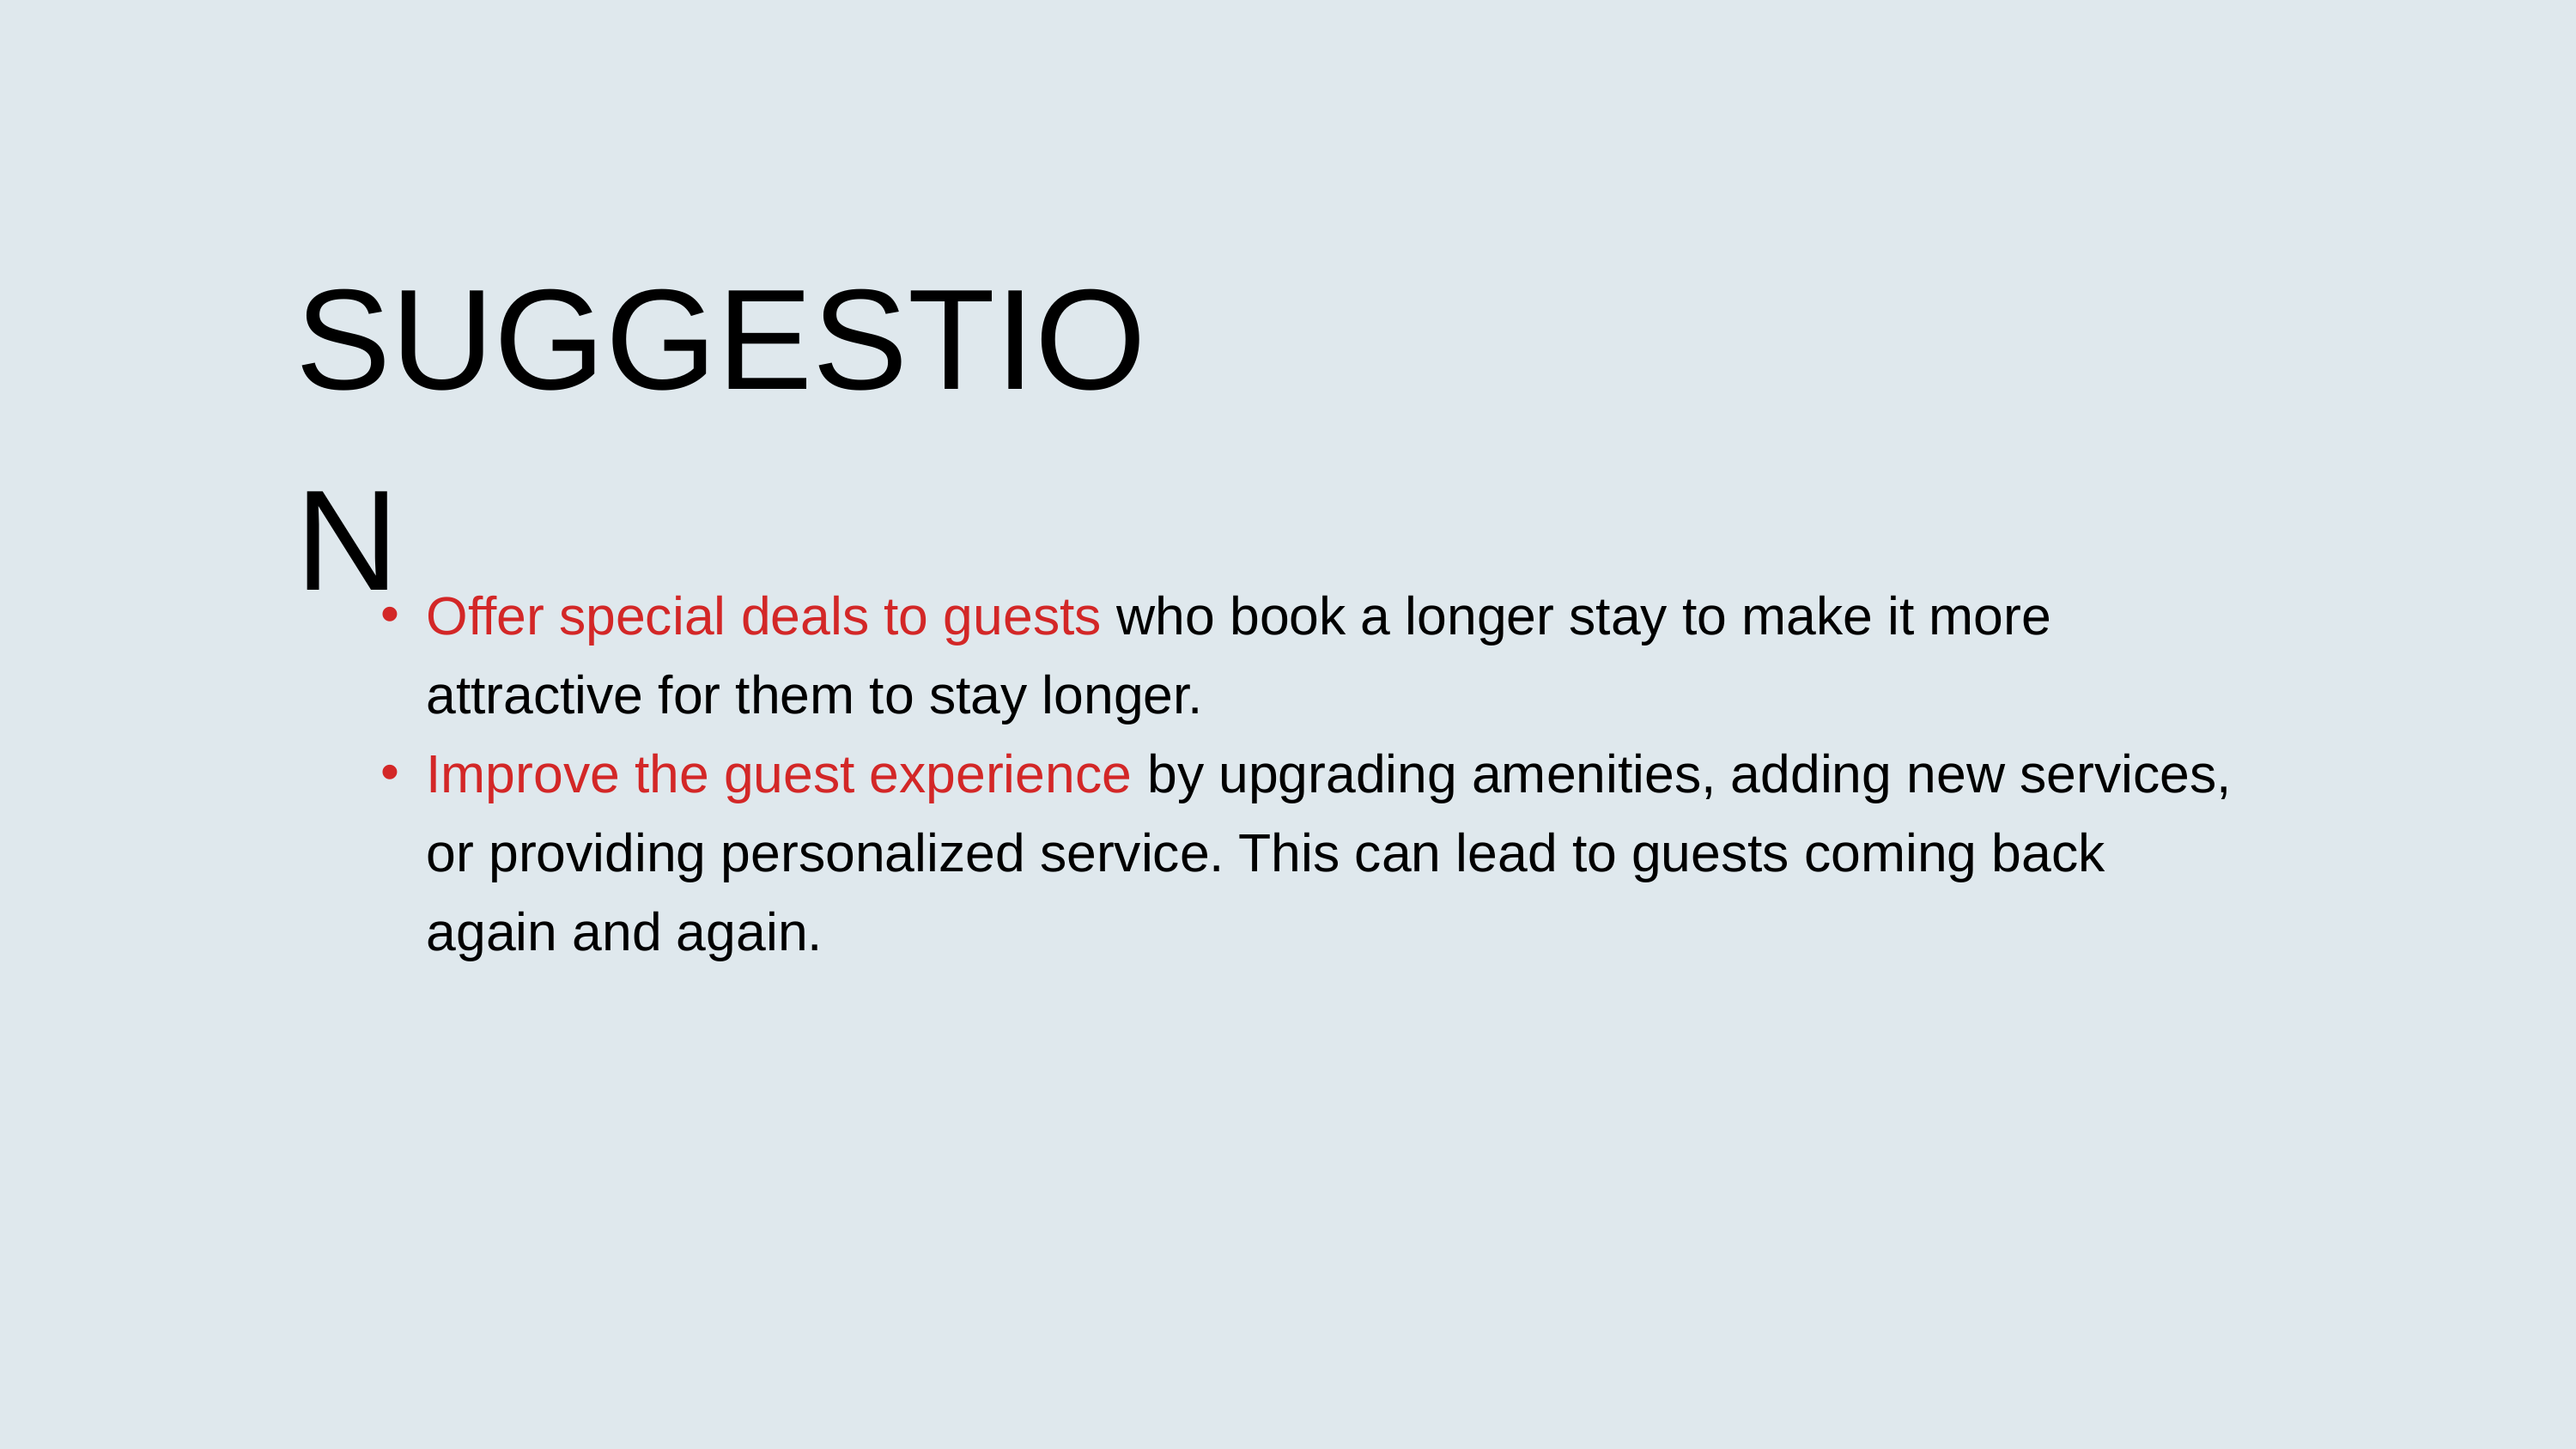

SUGGESTION
Offer special deals to guests who book a longer stay to make it more attractive for them to stay longer.
Improve the guest experience by upgrading amenities, adding new services, or providing personalized service. This can lead to guests coming back again and again.